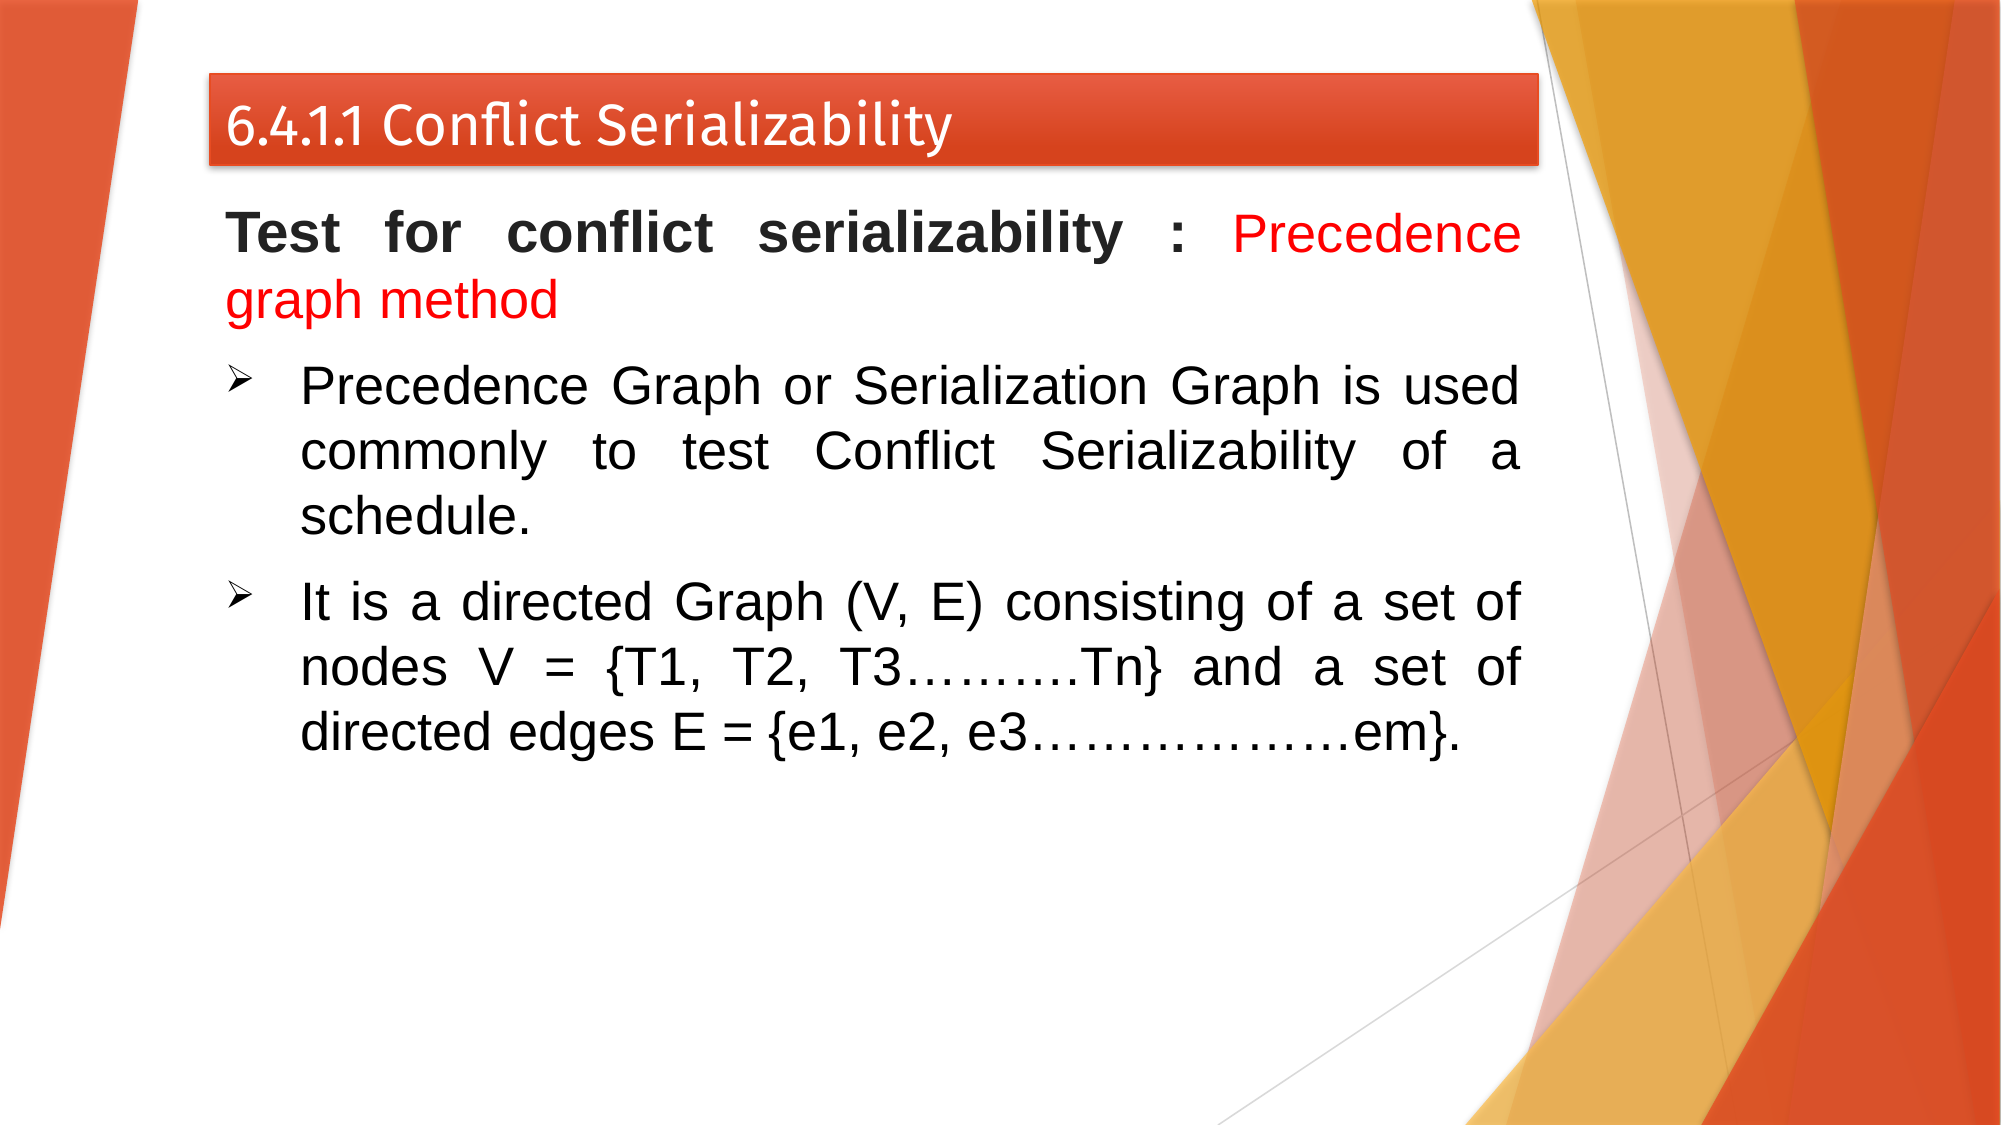

# 6.4.1.1 Conflict Serializability
Test for conflict serializability : Precedence graph method
Precedence Graph or Serialization Graph is used commonly to test Conflict Serializability of a schedule.
It is a directed Graph (V, E) consisting of a set of nodes V = {T1, T2, T3……….Tn} and a set of directed edges E = {e1, e2, e3………………em}.